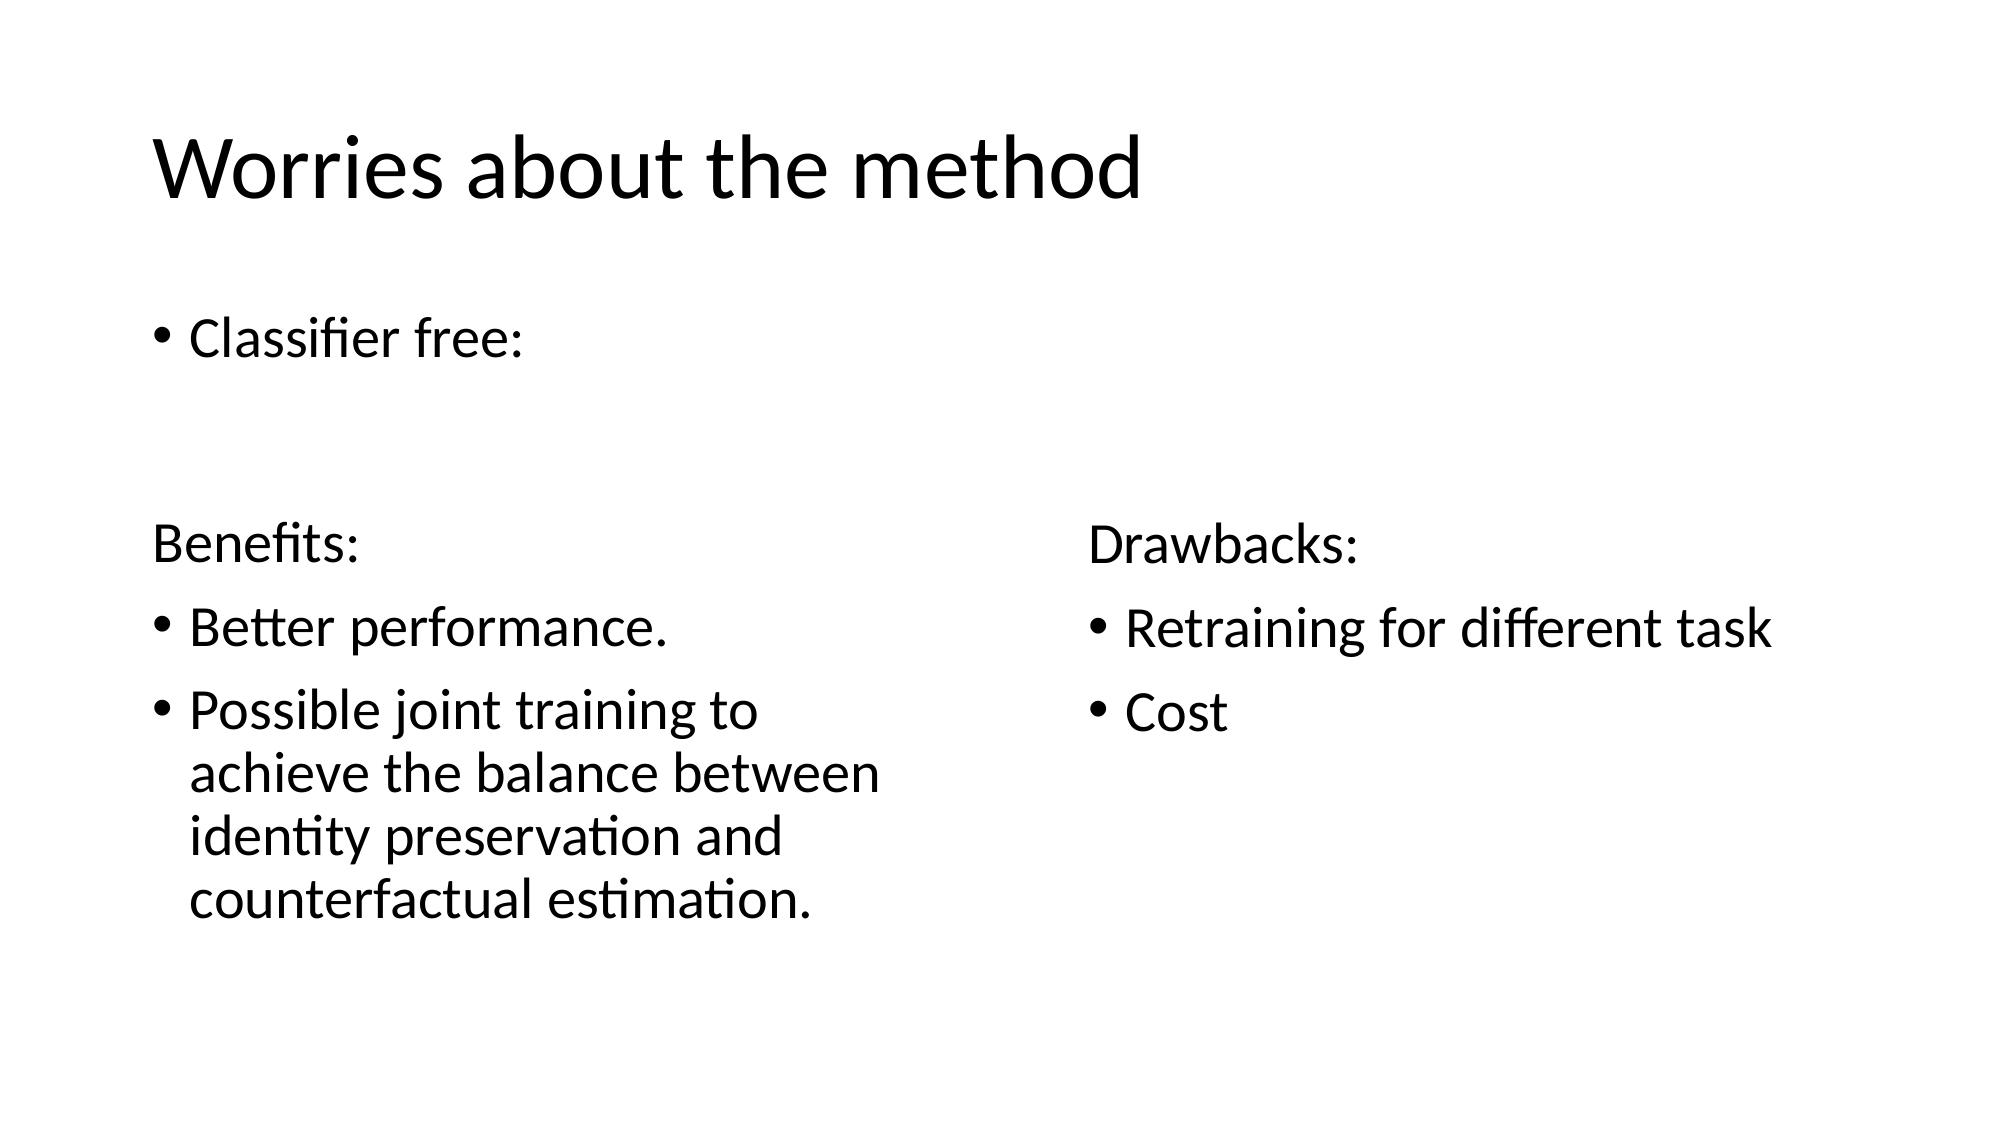

# Worries about the method
Classifier free:

Benefits:
Better performance.
Possible joint training to achieve the balance between identity preservation and counterfactual estimation.

Drawbacks:
Retraining for different task
Cost